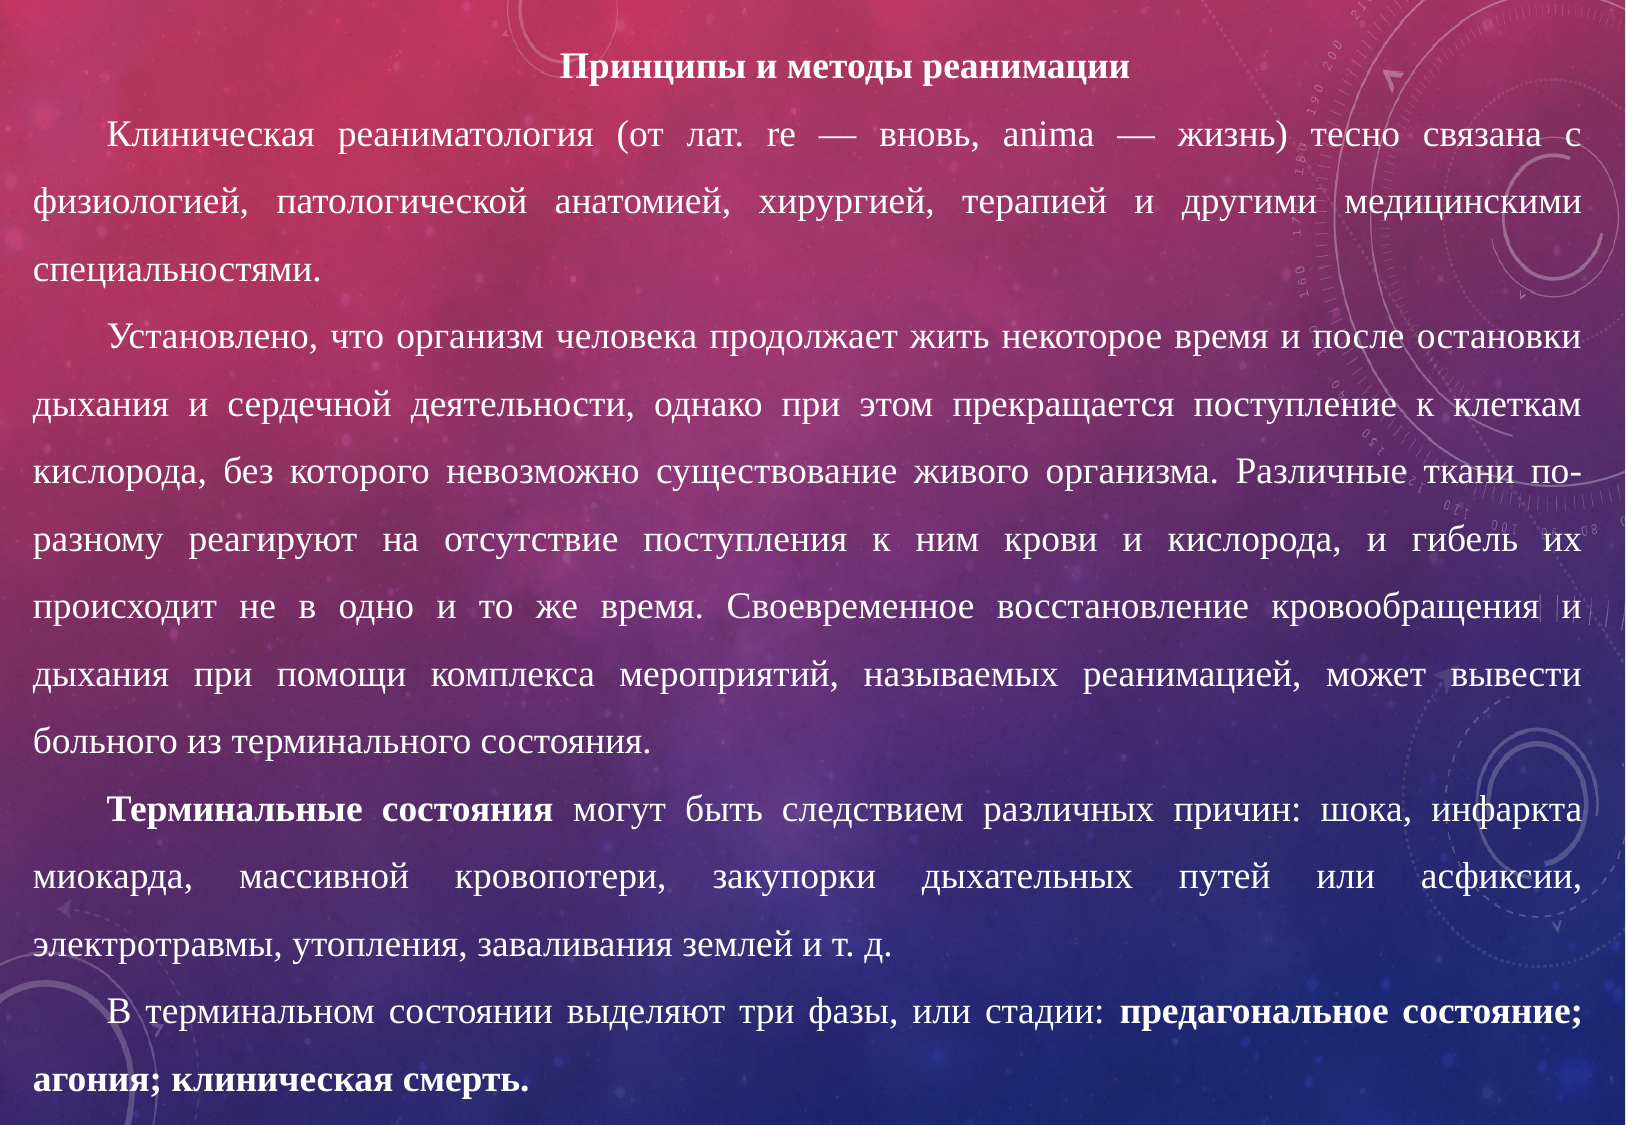

Принципы и методы реанимации
Клиническая реаниматология (от лат. re — вновь, anima — жизнь) тесно связана с физиологией, патологической анатомией, хирургией, терапией и другими медицинскими специальностями.
Установлено, что организм человека продолжает жить некоторое время и после остановки дыхания и сердечной деятельности, однако при этом прекращается поступление к клеткам кислорода, без которого невозможно существование живого организма. Различные ткани по-разному реагируют на отсутствие поступления к ним крови и кислорода, и гибель их происходит не в одно и то же время. Своевременное восстановление кровообращения и дыхания при помощи комплекса мероприятий, называемых реанимацией, может вывести больного из терминального состояния.
Терминальные состояния могут быть следствием различных причин: шока, инфаркта миокарда, массивной кровопотери, закупорки дыхательных путей или асфиксии, электротравмы, утопления, заваливания землей и т. д.
В терминальном состоянии выделяют три фазы, или стадии: предагональное состояние; агония; клиническая смерть.